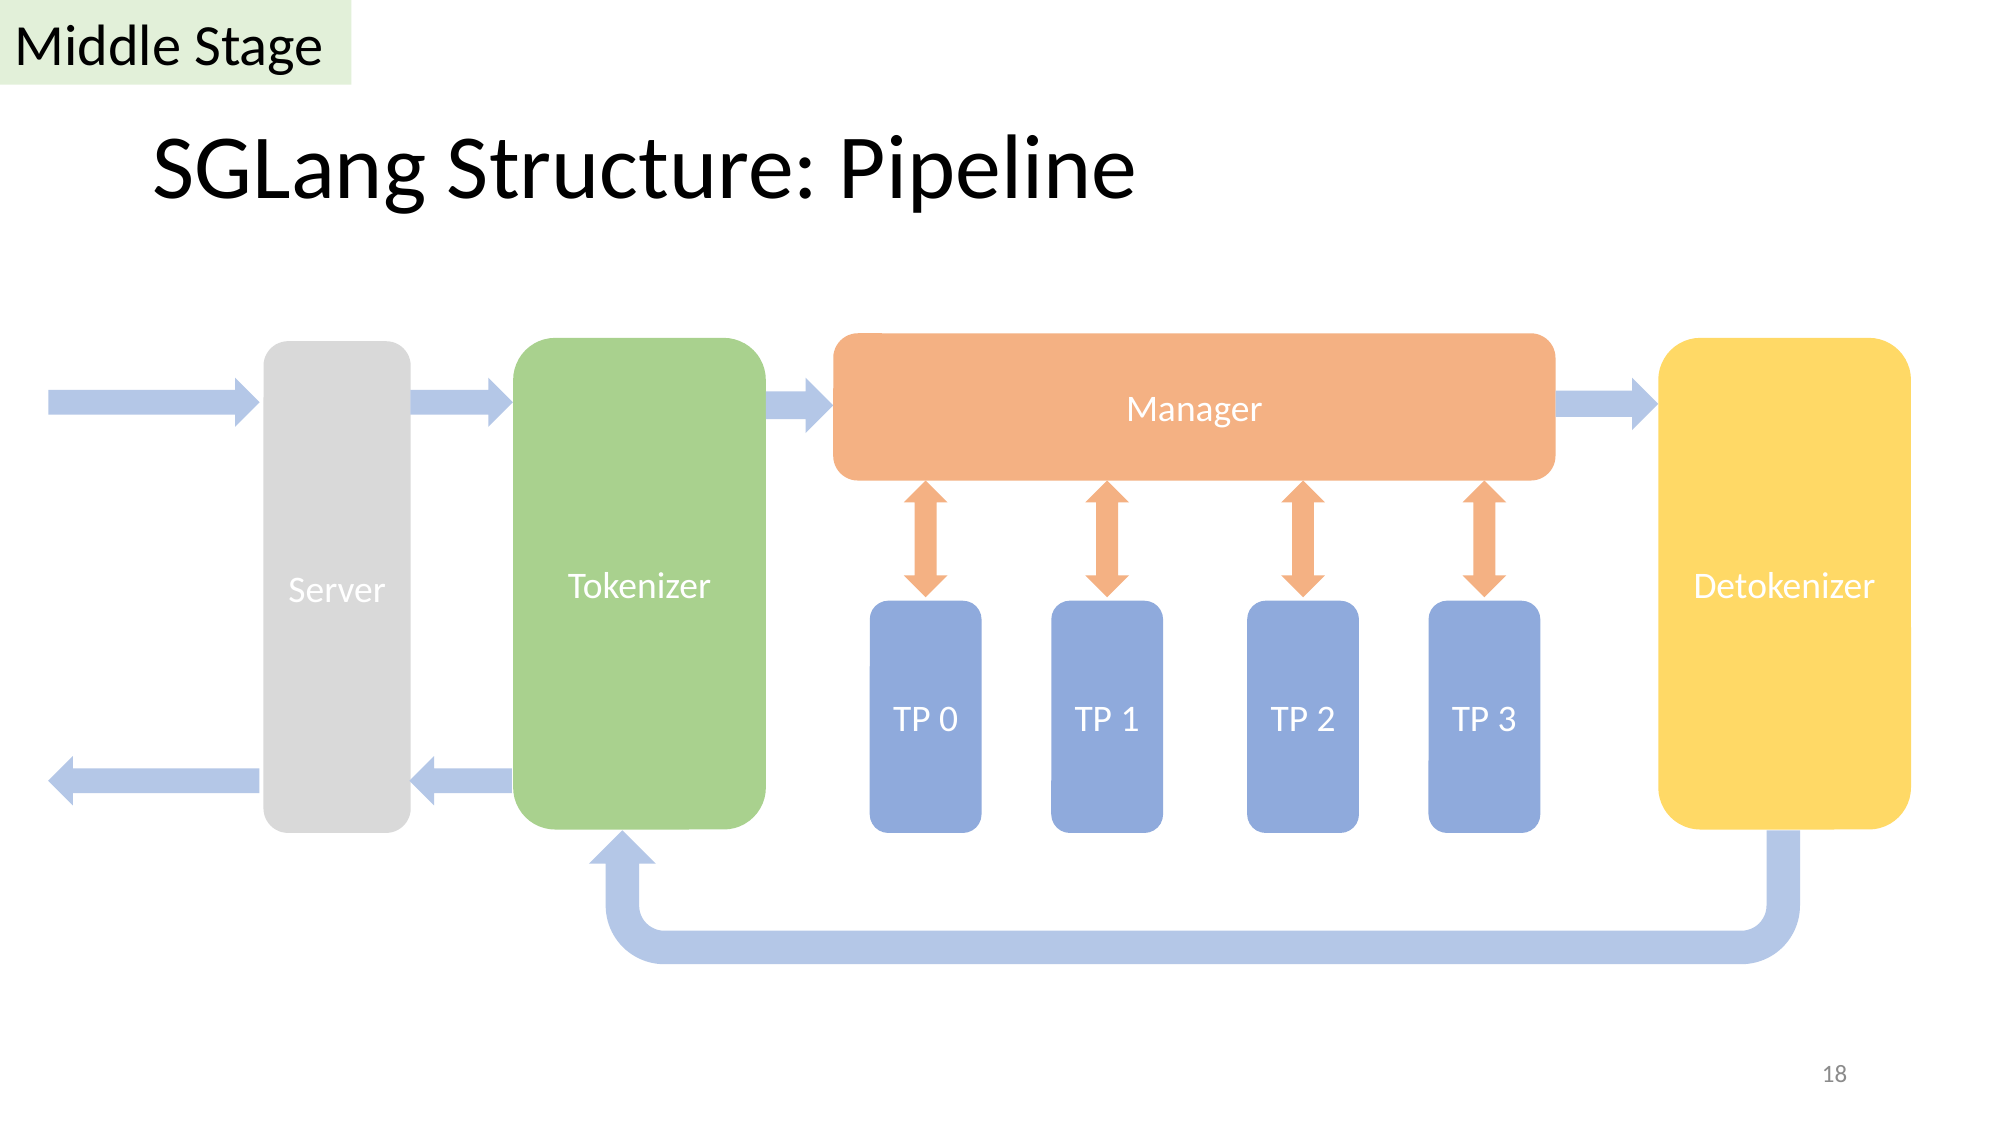

Middle Stage
# SGLang Structure: Pipeline
Manager
Tokenizer
Detokenizer
Server

TP 0

TP 1

TP 2

TP 3

18